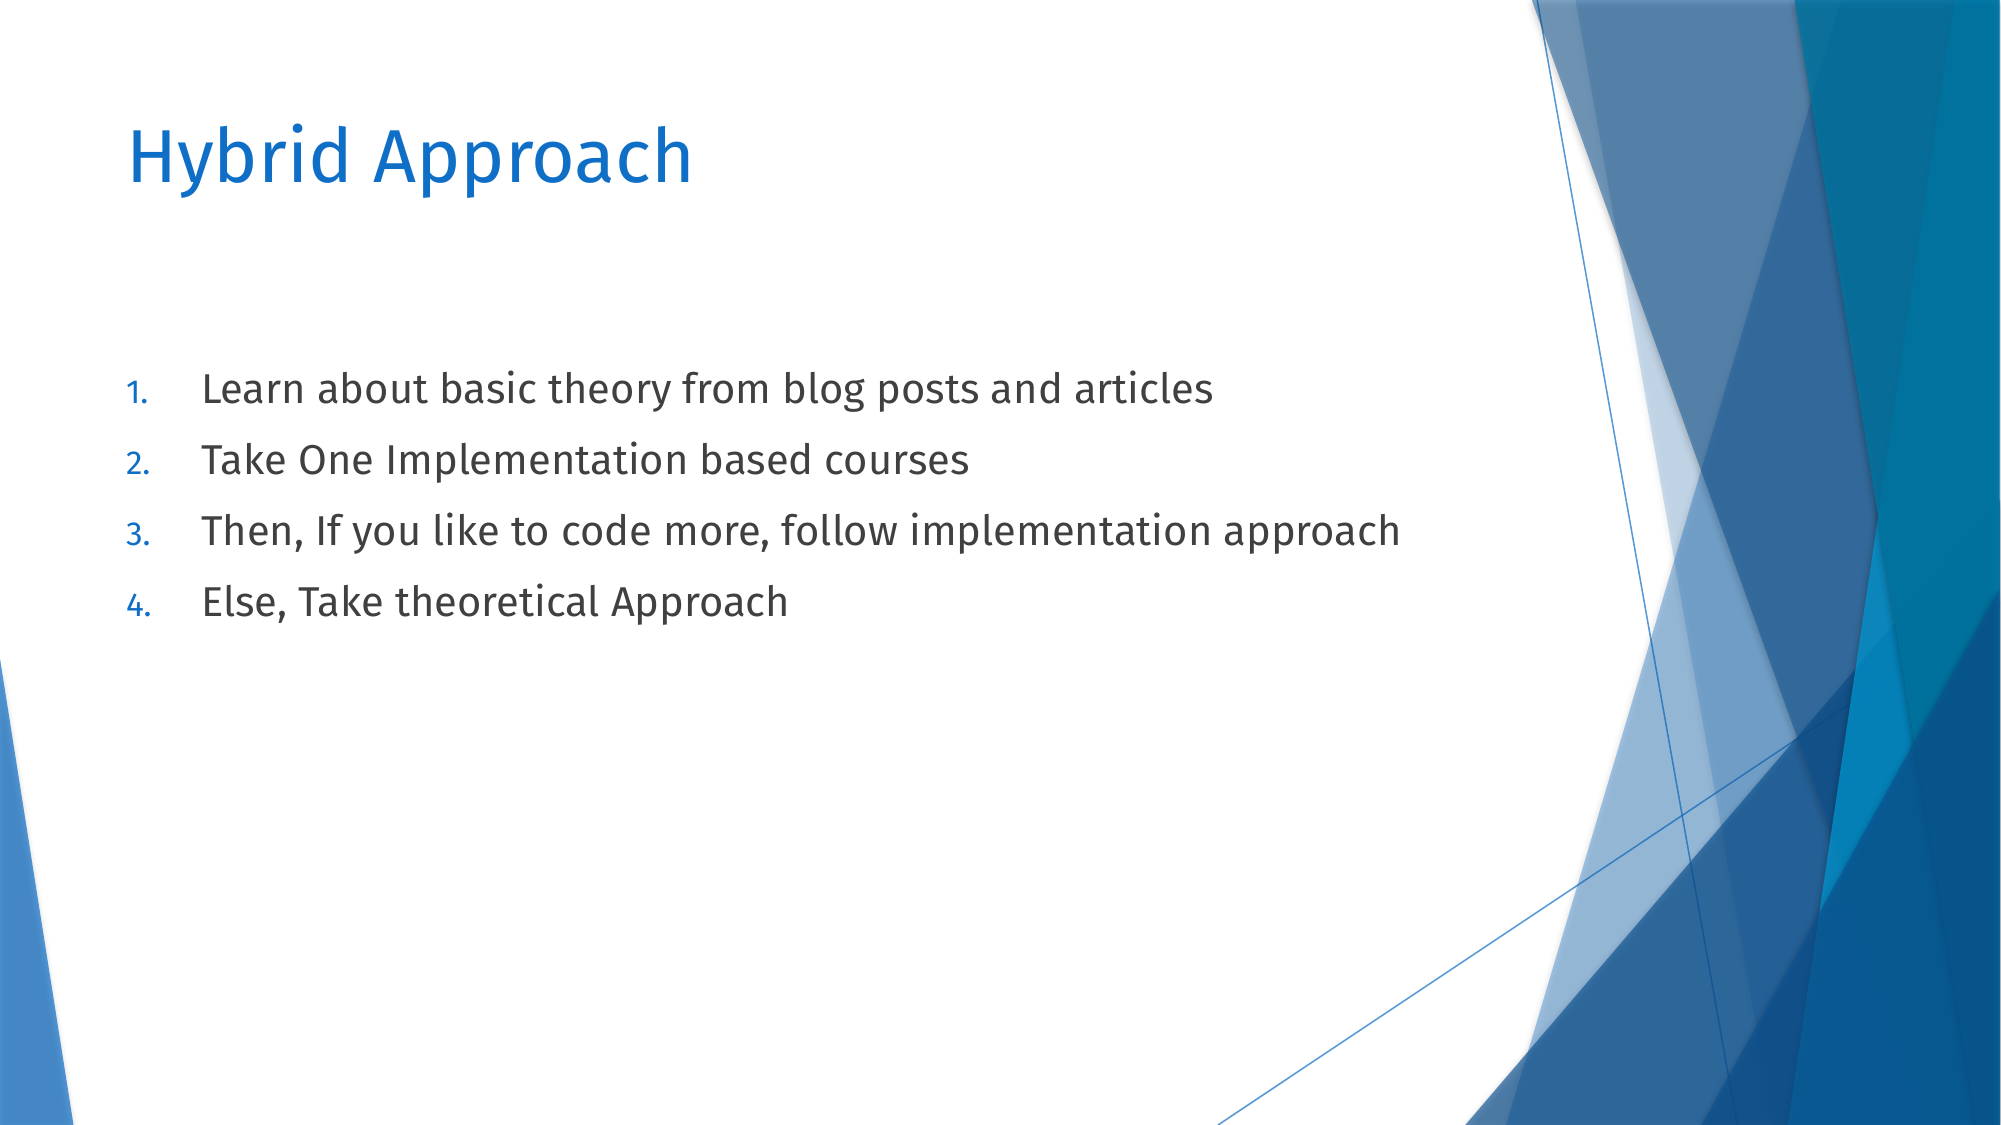

# Hybrid Approach
Learn about basic theory from blog posts and articles
Take One Implementation based courses
Then, If you like to code more, follow implementation approach
Else, Take theoretical Approach